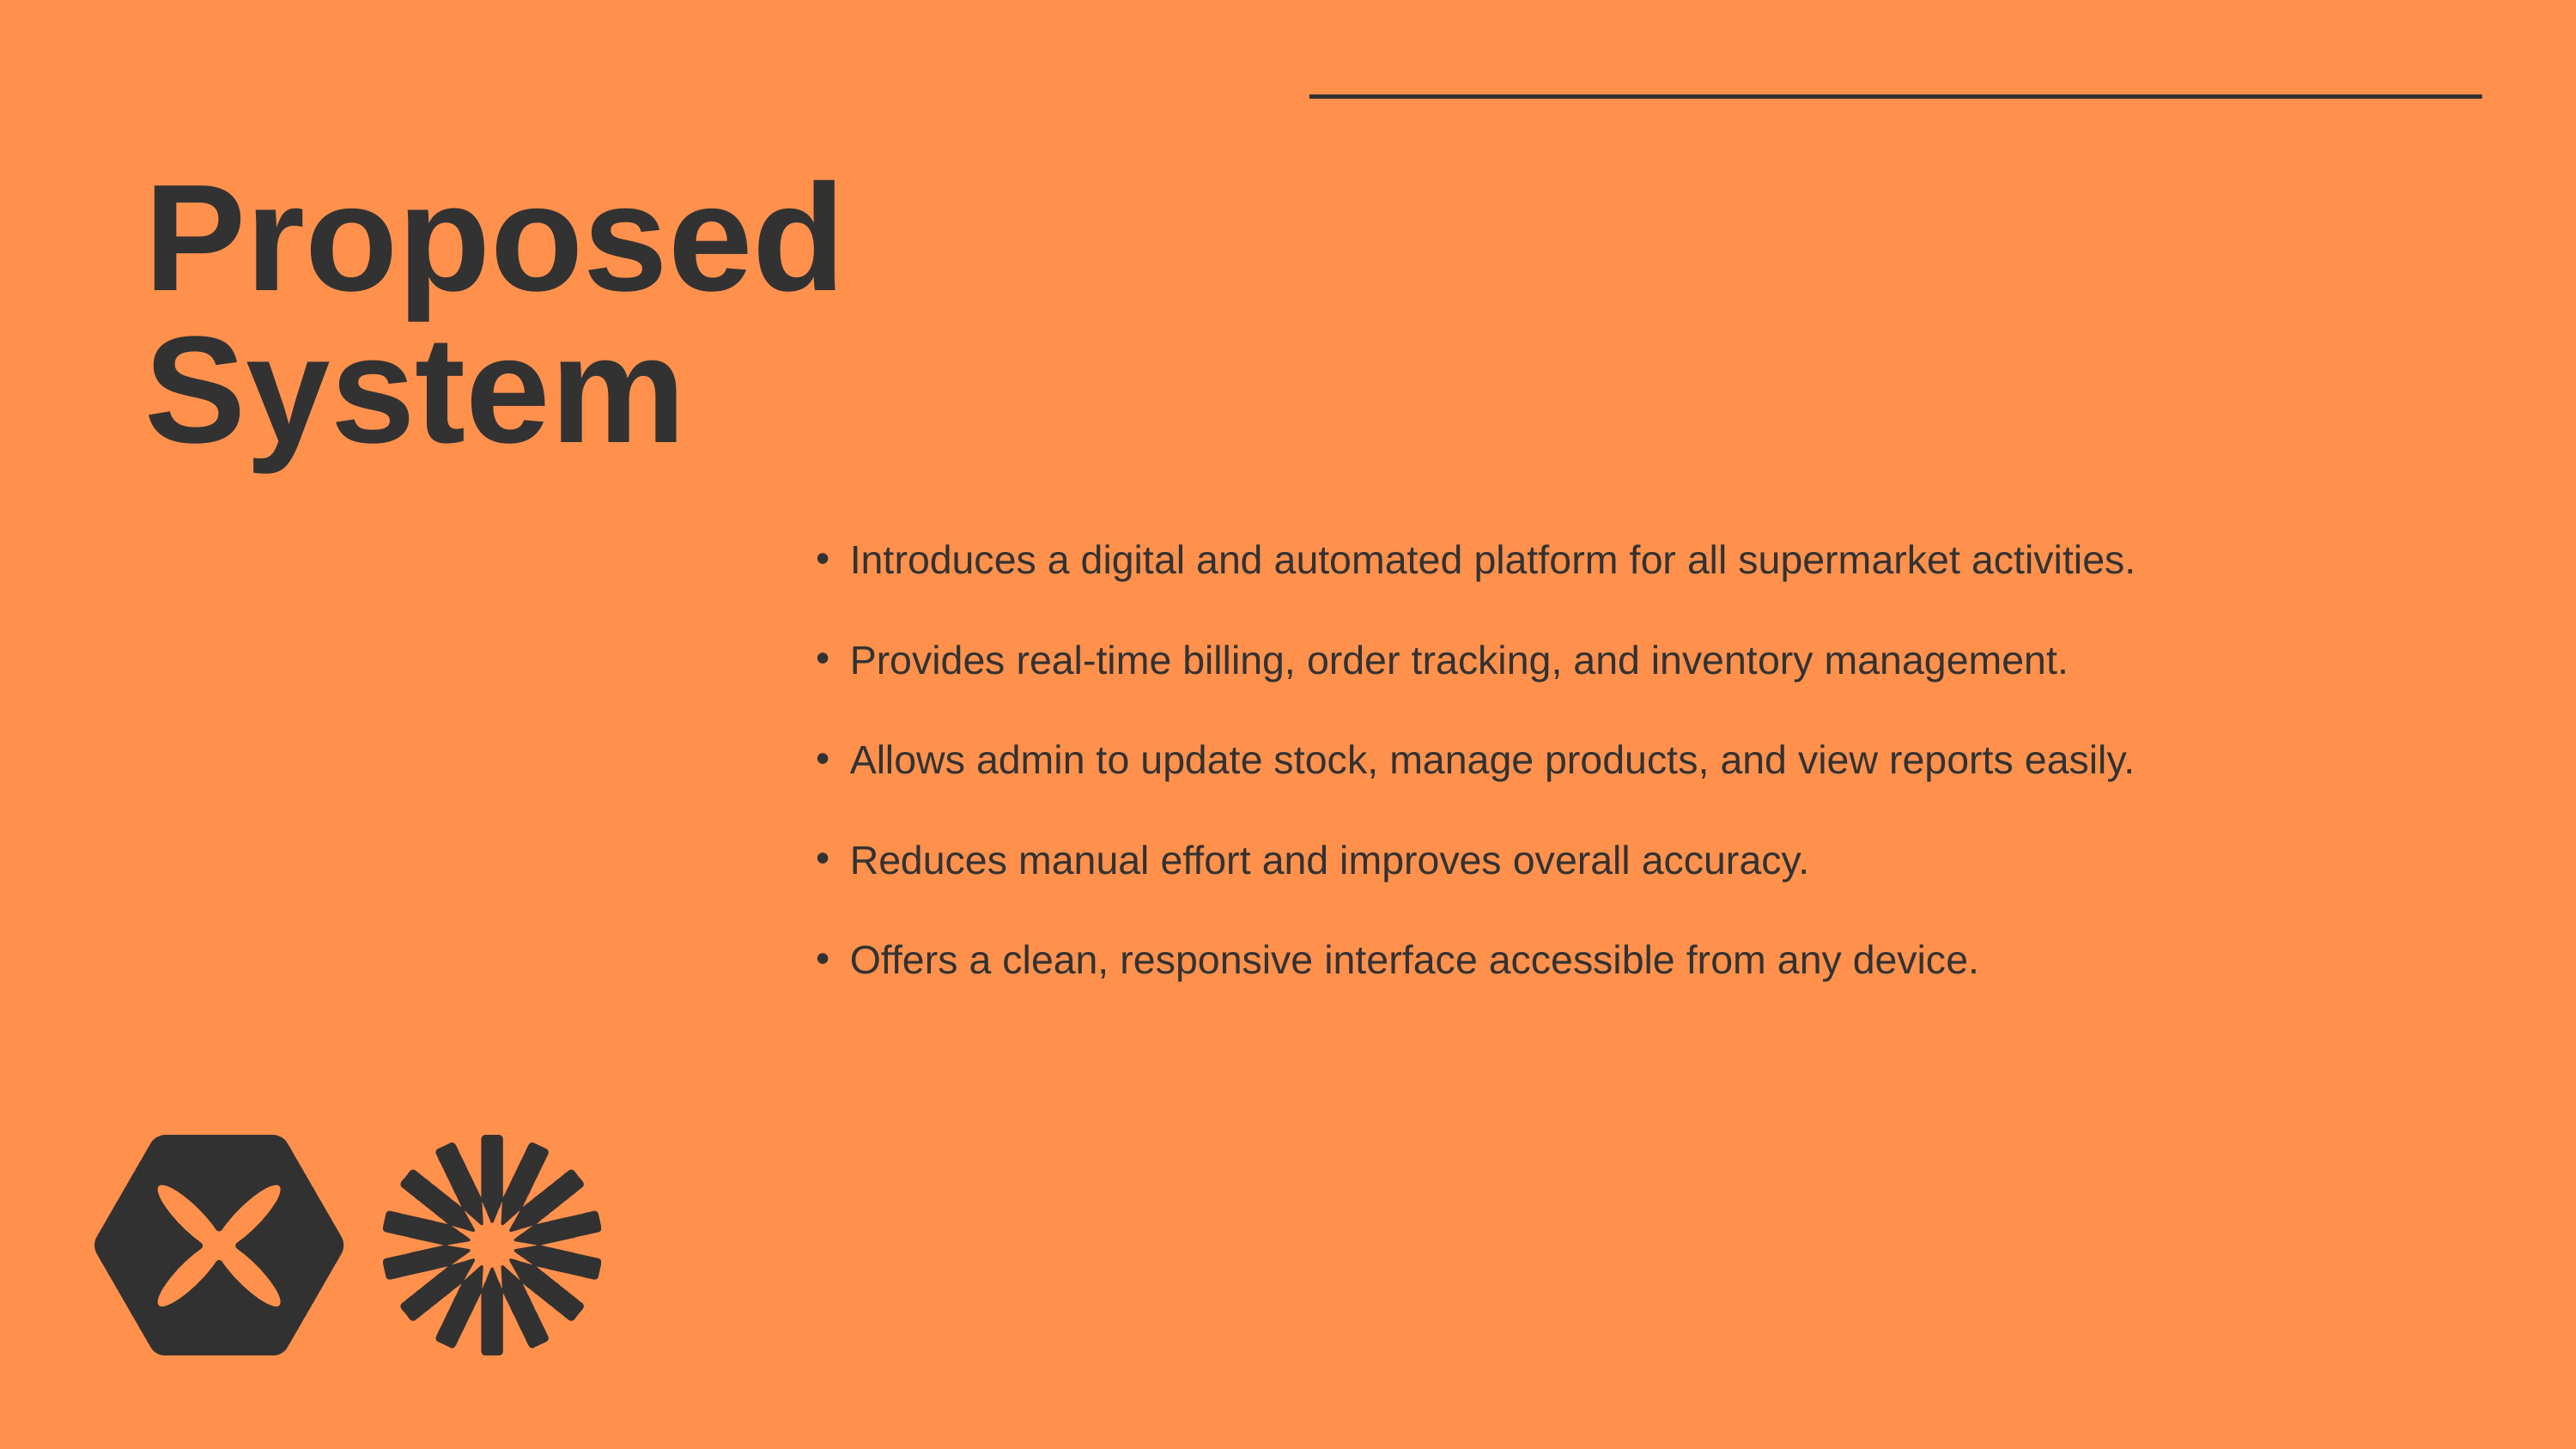

Proposed System
Introduces a digital and automated platform for all supermarket activities.
Provides real-time billing, order tracking, and inventory management.
Allows admin to update stock, manage products, and view reports easily.
Reduces manual effort and improves overall accuracy.
Offers a clean, responsive interface accessible from any device.